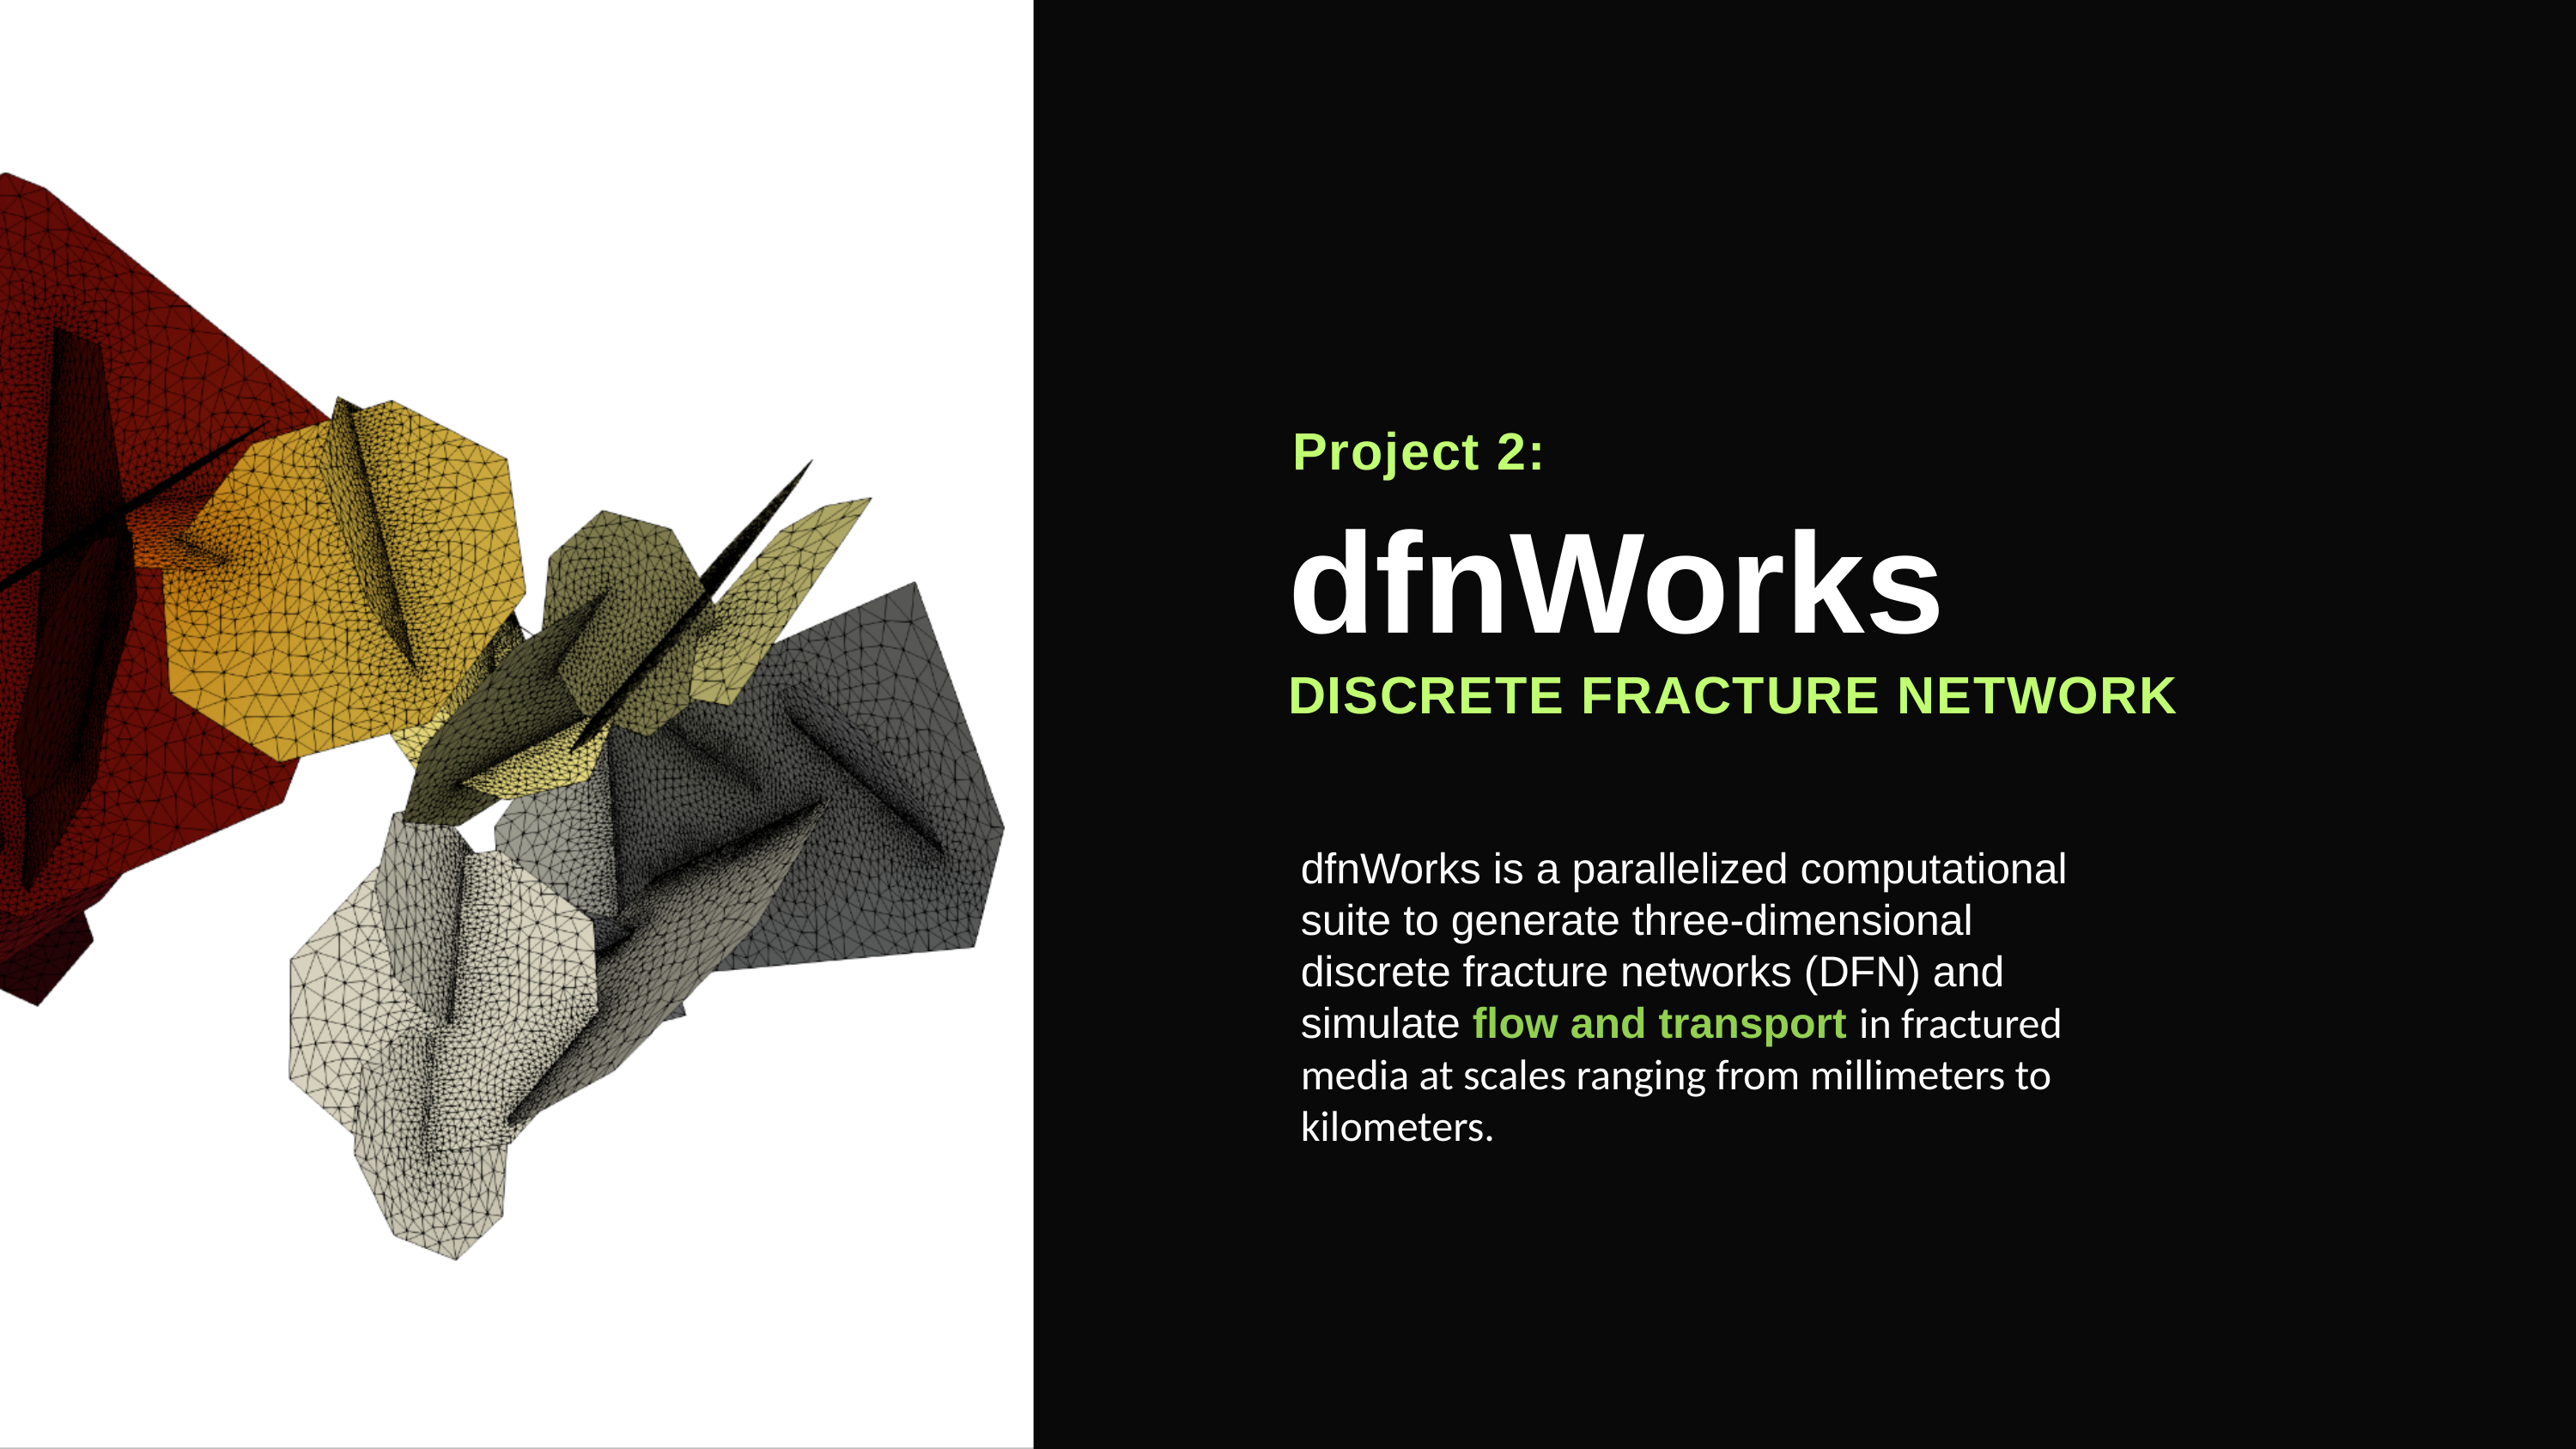

Project 2:
dfnWorks
DISCRETE FRACTURE NETWORK
dfnWorks is a parallelized computational suite to generate three-dimensional discrete fracture networks (DFN) and simulate flow and transport in fractured media at scales ranging from millimeters to kilometers.